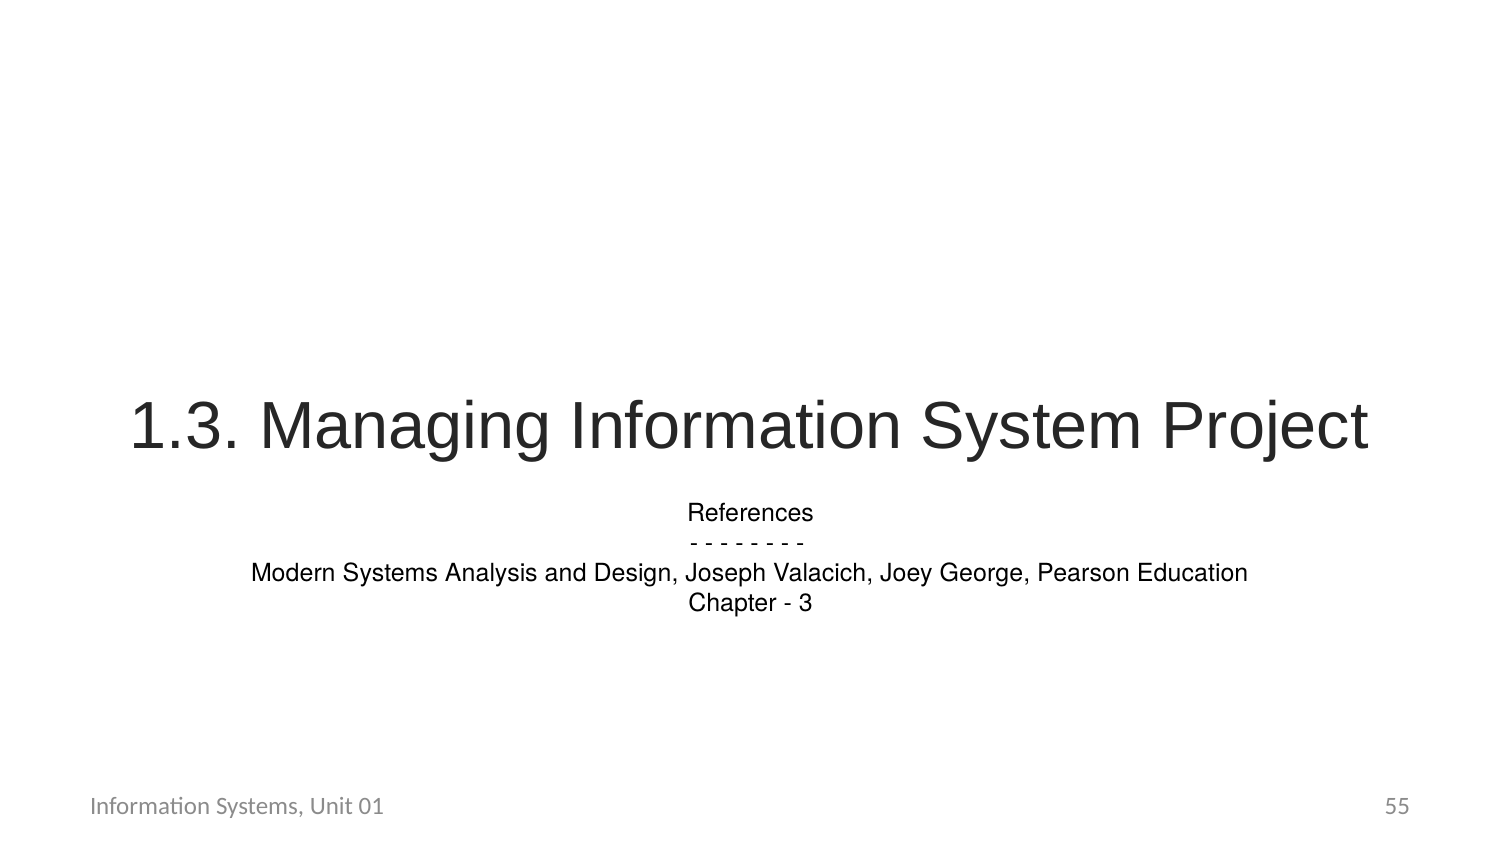

1.3. Managing Information System Project
References
- - - - - - - -
Modern Systems Analysis and Design, Joseph Valacich, Joey George, Pearson Education
Chapter - 3
Information Systems, Unit 01
55